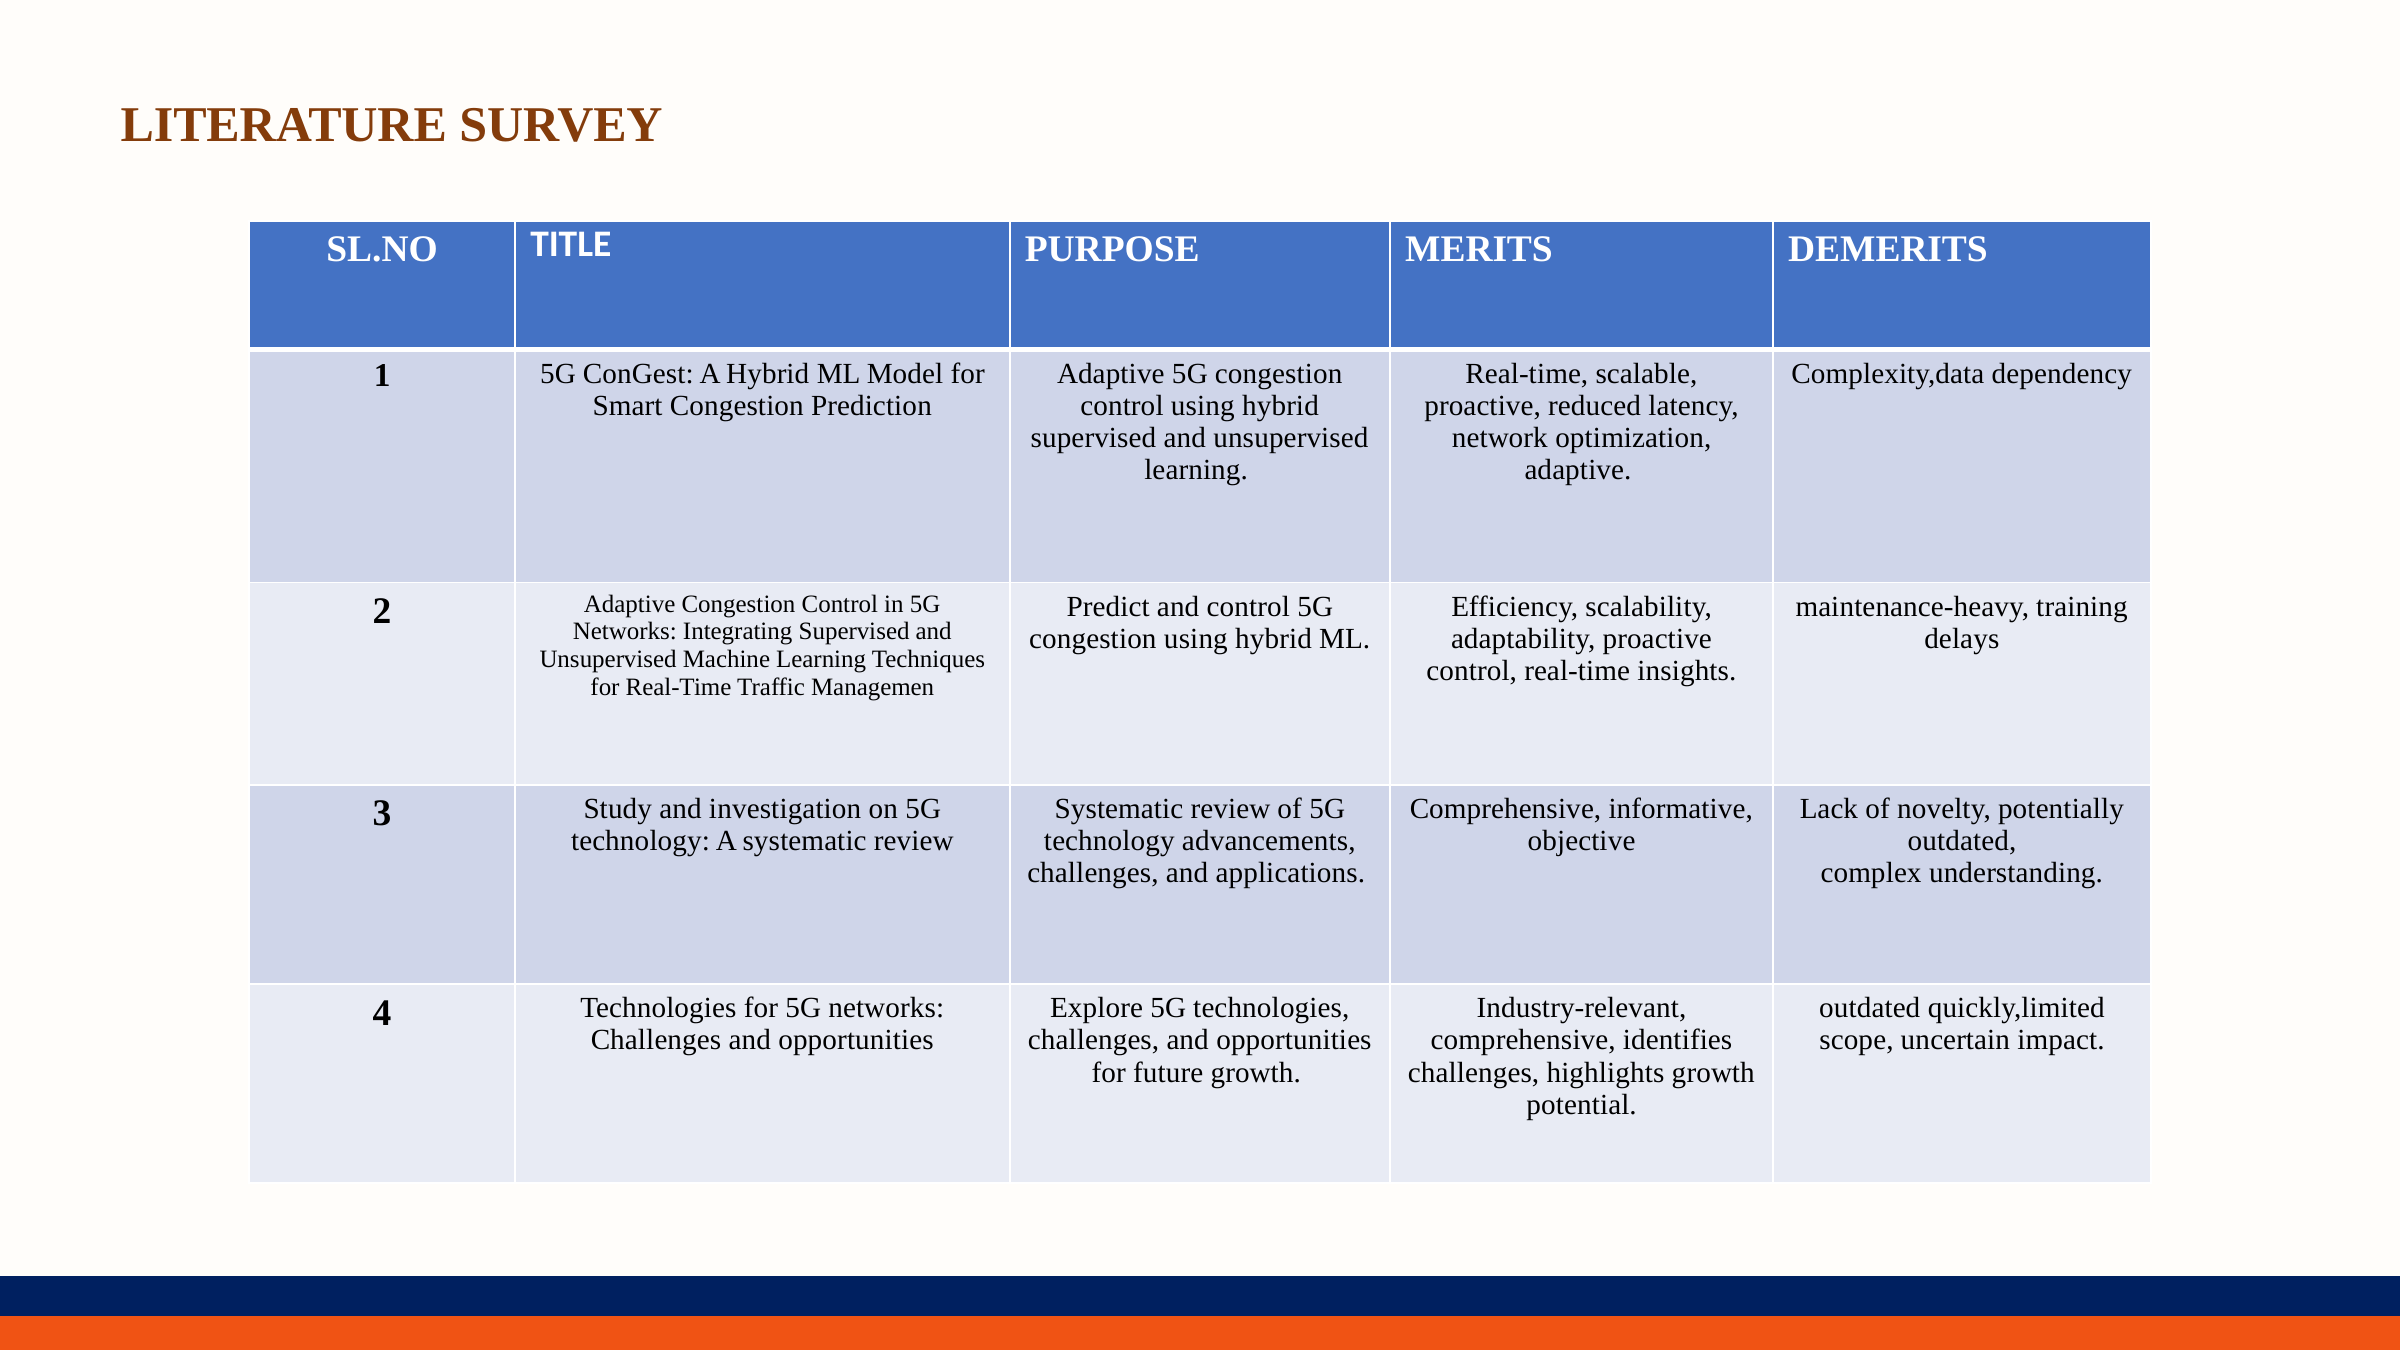

LITERATURE SURVEY
| SL.NO | TITLE | PURPOSE | MERITS | DEMERITS |
| --- | --- | --- | --- | --- |
| 1 | 5G ConGest: A Hybrid ML Model for Smart Congestion Prediction | Adaptive 5G congestion control using hybrid supervised and unsupervised learning. | Real-time, scalable, proactive, reduced latency, network optimization, adaptive. | Complexity,data dependency |
| 2 | Adaptive Congestion Control in 5G Networks: Integrating Supervised and Unsupervised Machine Learning Techniques for Real-Time Traffic Managemen | Predict and control 5G congestion using hybrid ML. | Efficiency, scalability, adaptability, proactive control, real-time insights. | maintenance-heavy, training delays |
| 3 | Study and investigation on 5G technology: A systematic review | Systematic review of 5G technology advancements, challenges, and applications. | Comprehensive, informative, objective | Lack of novelty, potentially outdated, complex understanding. |
| 4 | Technologies for 5G networks: Challenges and opportunities | Explore 5G technologies, challenges, and opportunities for future growth. | Industry-relevant, comprehensive, identifies challenges, highlights growth potential. | outdated quickly,limited scope, uncertain impact. |